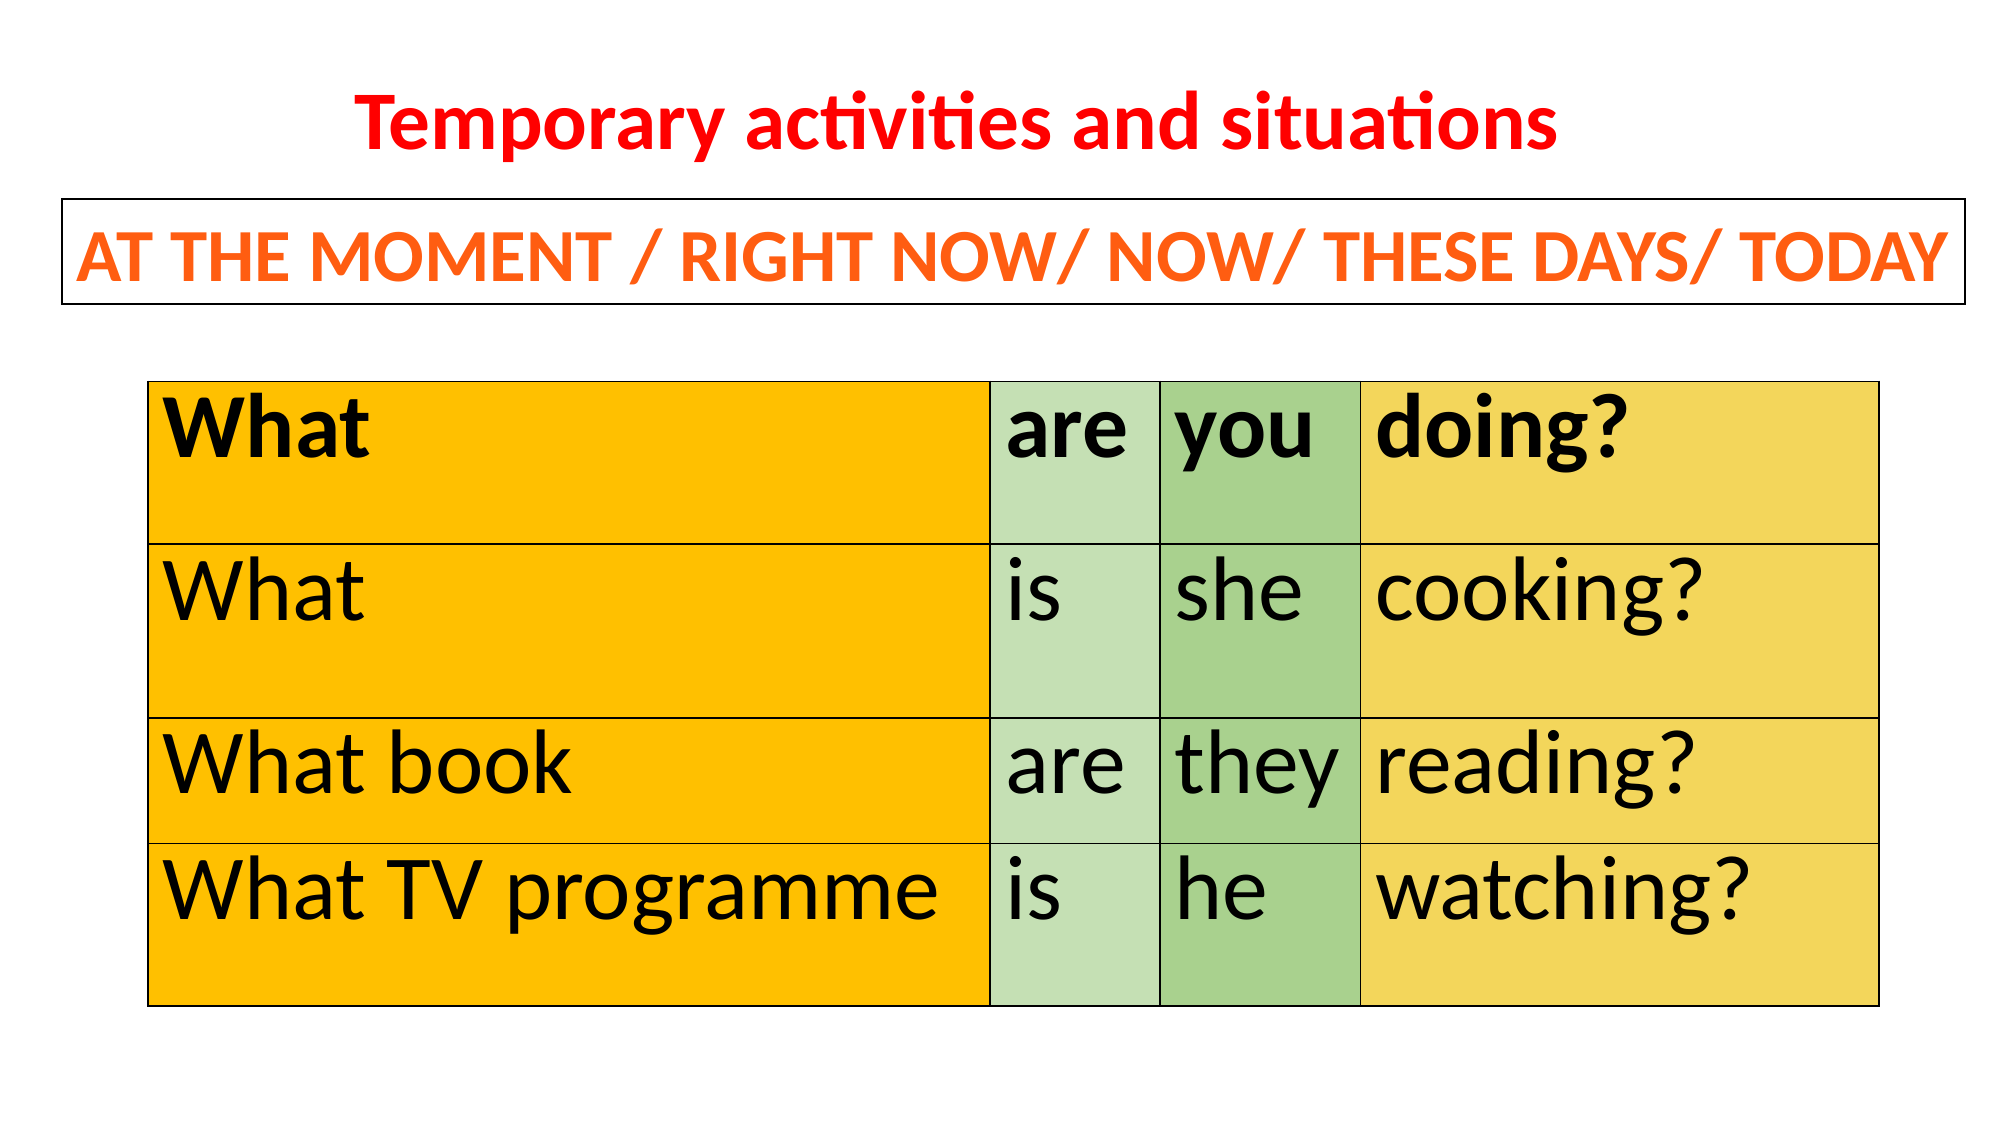

Temporary activities and situations
AT THE MOMENT / RIGHT NOW/ NOW/ THESE DAYS/ TODAY
| What | are | you | doing? |
| --- | --- | --- | --- |
| What | is | she | cooking? |
| What book | are | they | reading? |
| What TV programme | is | he | watching? |